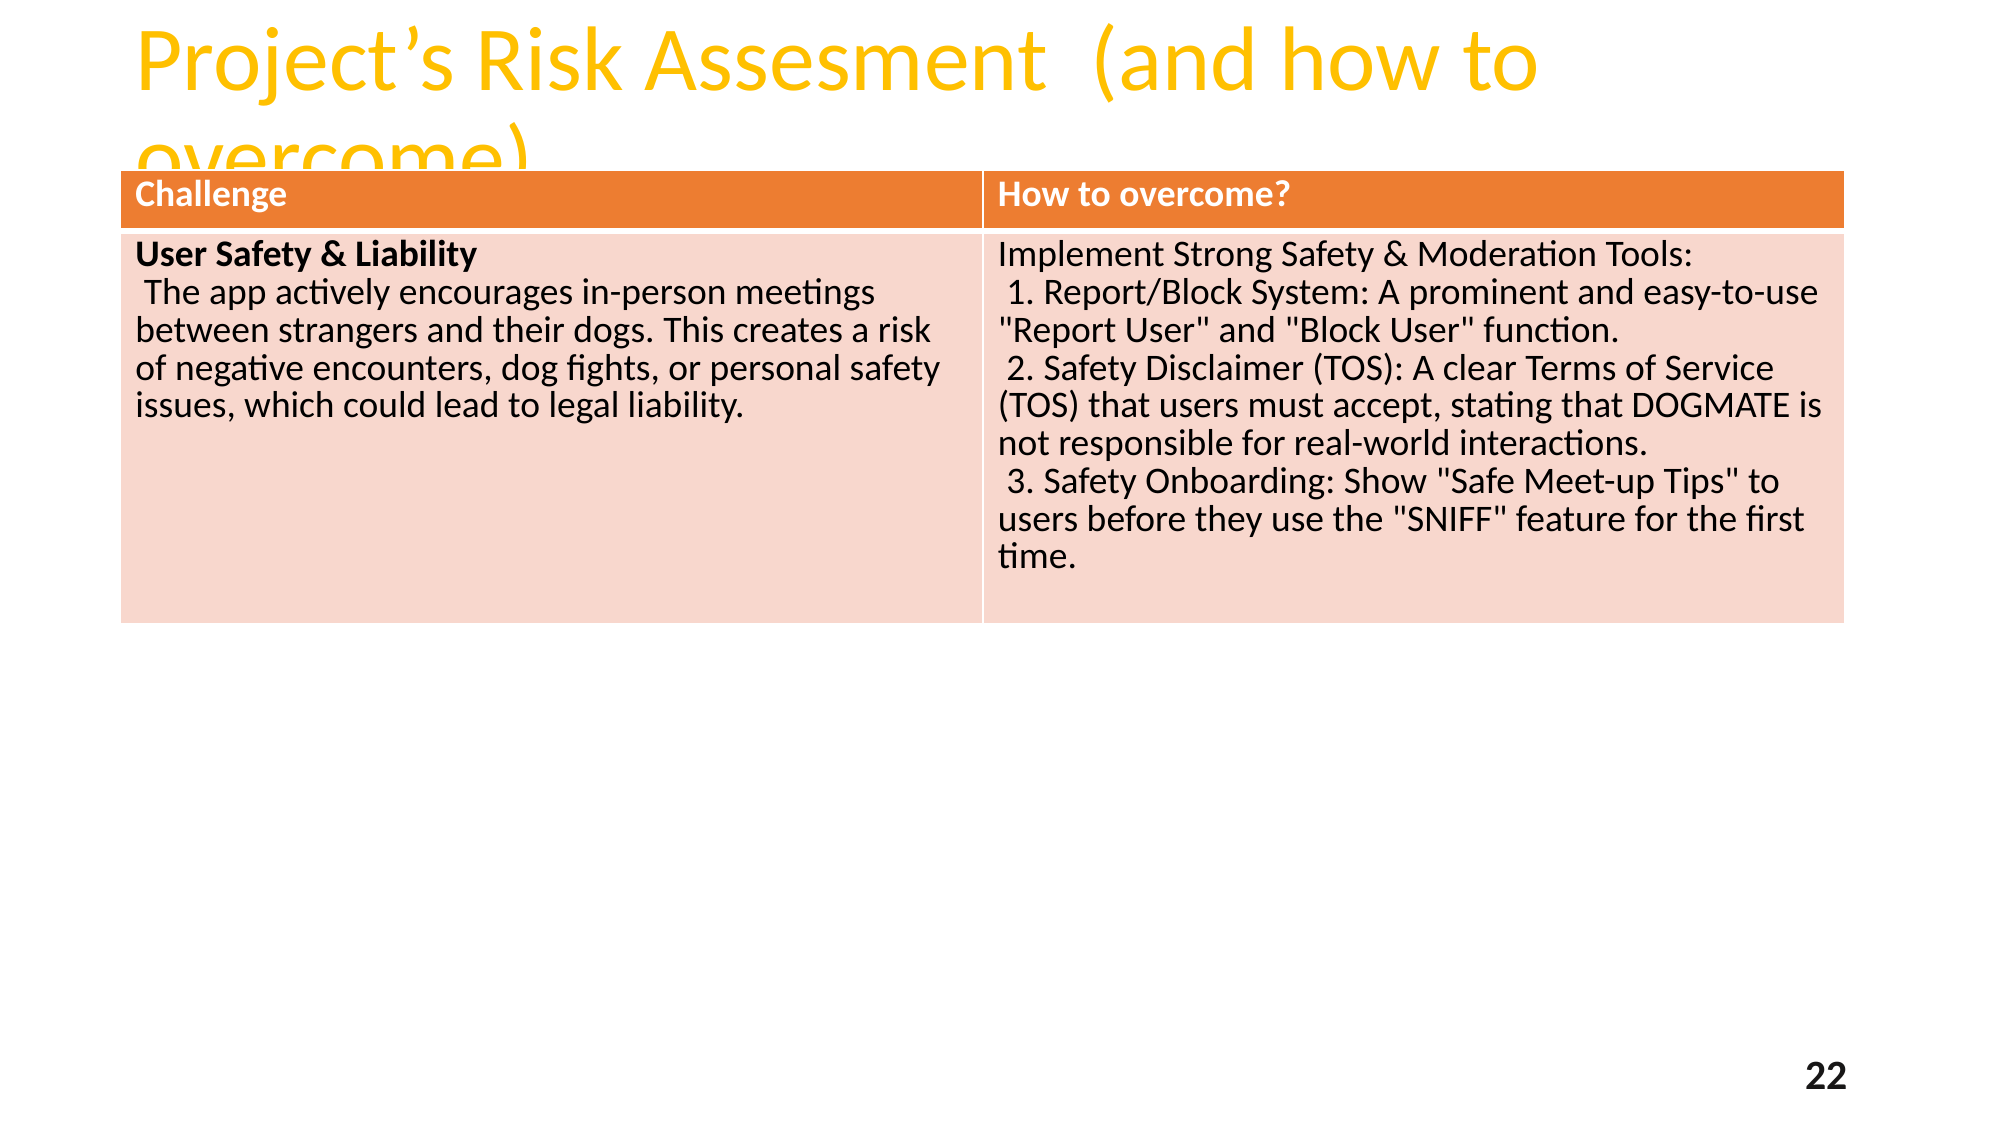

# Project’s Risk Assesment  (and how to overcome)
| Challenge | How to overcome? |
| --- | --- |
| User Safety & Liability   The app actively encourages in-person meetings between strangers and their dogs. This creates a risk of negative encounters, dog fights, or personal safety issues, which could lead to legal liability. | Implement Strong Safety & Moderation Tools:   1. Report/Block System: A prominent and easy-to-use "Report User" and "Block User" function.  2. Safety Disclaimer (TOS): A clear Terms of Service (TOS) that users must accept, stating that DOGMATE is not responsible for real-world interactions.  3. Safety Onboarding: Show "Safe Meet-up Tips" to users before they use the "SNIFF" feature for the first time. |
22